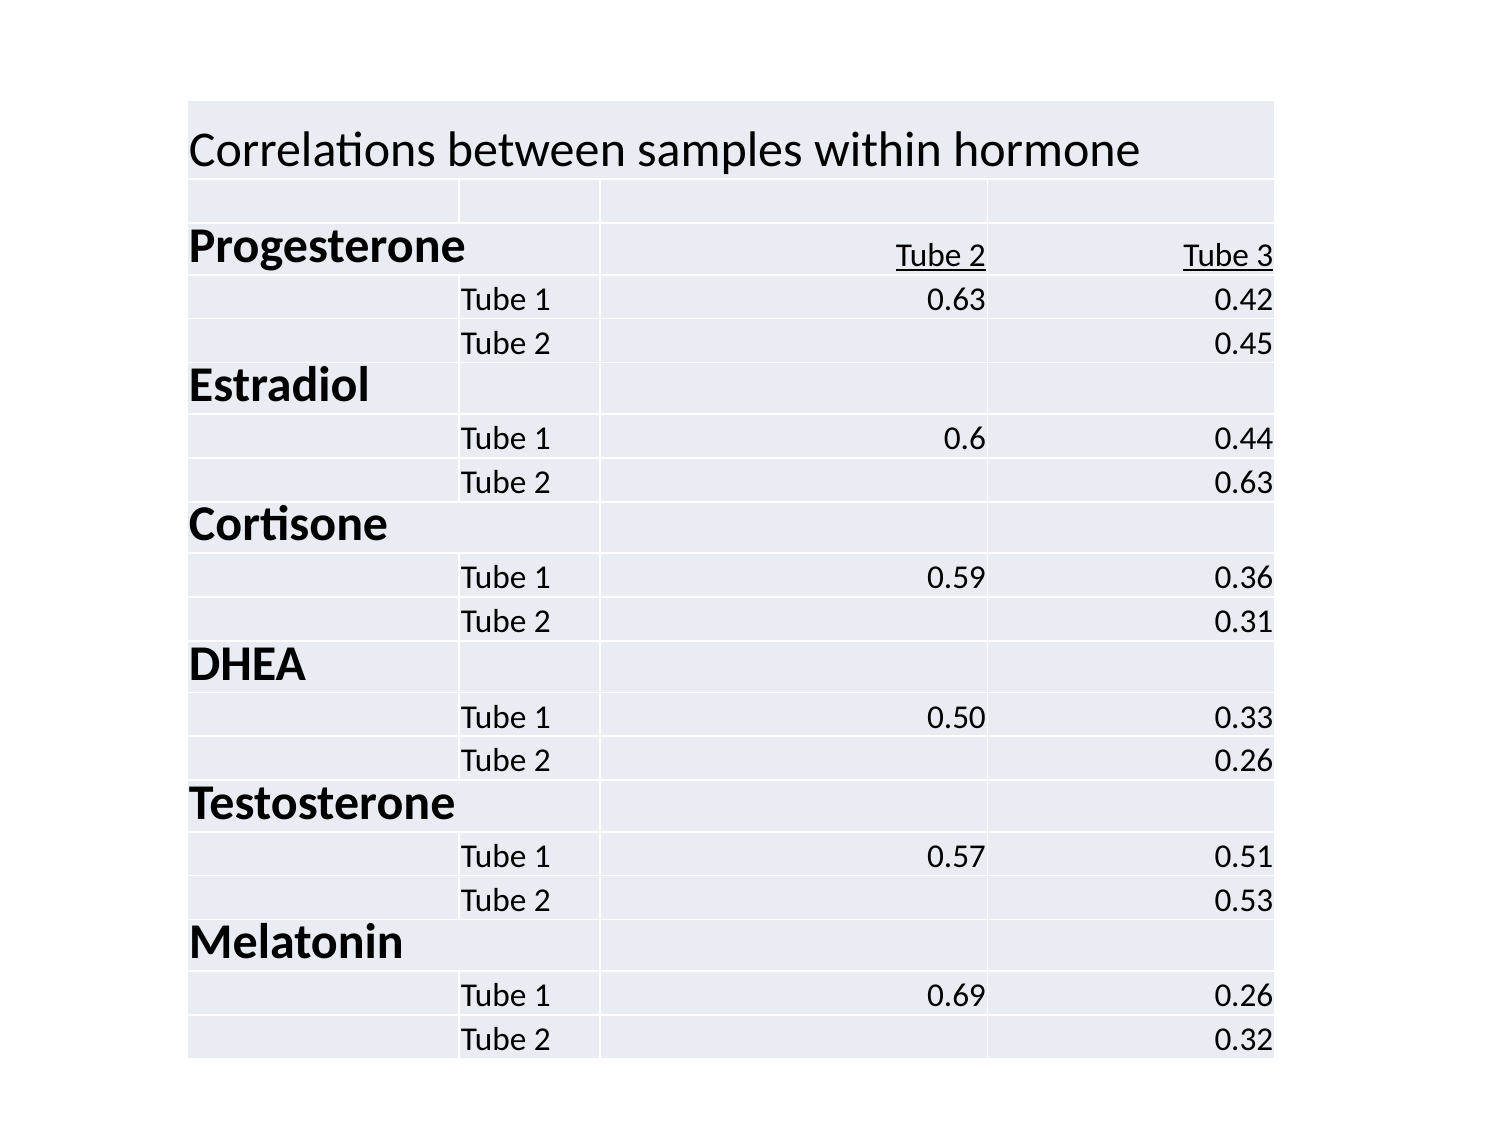

| Correlations between samples within hormone |  |  |  |
| --- | --- | --- | --- |
|  |  |  |  |
| Progesterone |  | Tube 2 | Tube 3 |
|  | Tube 1 | 0.63 | 0.42 |
|  | Tube 2 |  | 0.45 |
| Estradiol |  |  |  |
|  | Tube 1 | 0.6 | 0.44 |
|  | Tube 2 |  | 0.63 |
| Cortisone |  |  |  |
|  | Tube 1 | 0.59 | 0.36 |
|  | Tube 2 |  | 0.31 |
| DHEA |  |  |  |
|  | Tube 1 | 0.50 | 0.33 |
|  | Tube 2 |  | 0.26 |
| Testosterone |  |  |  |
|  | Tube 1 | 0.57 | 0.51 |
|  | Tube 2 |  | 0.53 |
| Melatonin |  |  |  |
|  | Tube 1 | 0.69 | 0.26 |
|  | Tube 2 |  | 0.32 |